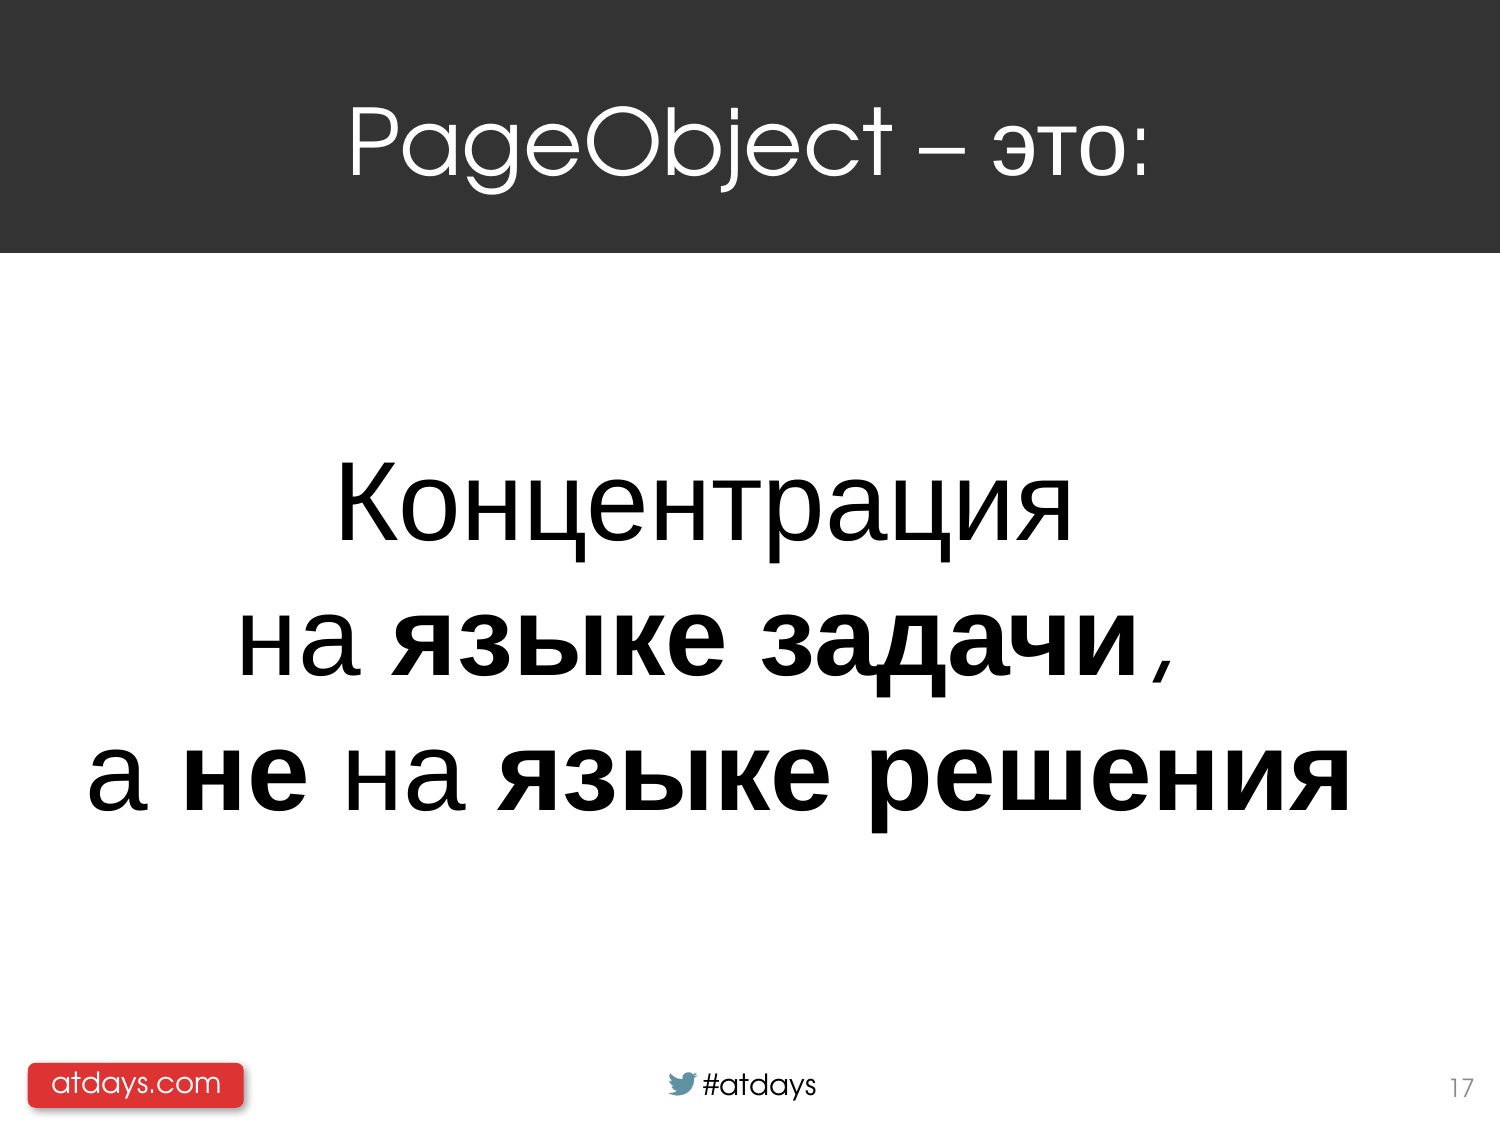

# PageObject – это:
Концентрация
на языке задачи,
а не на языке решения
17